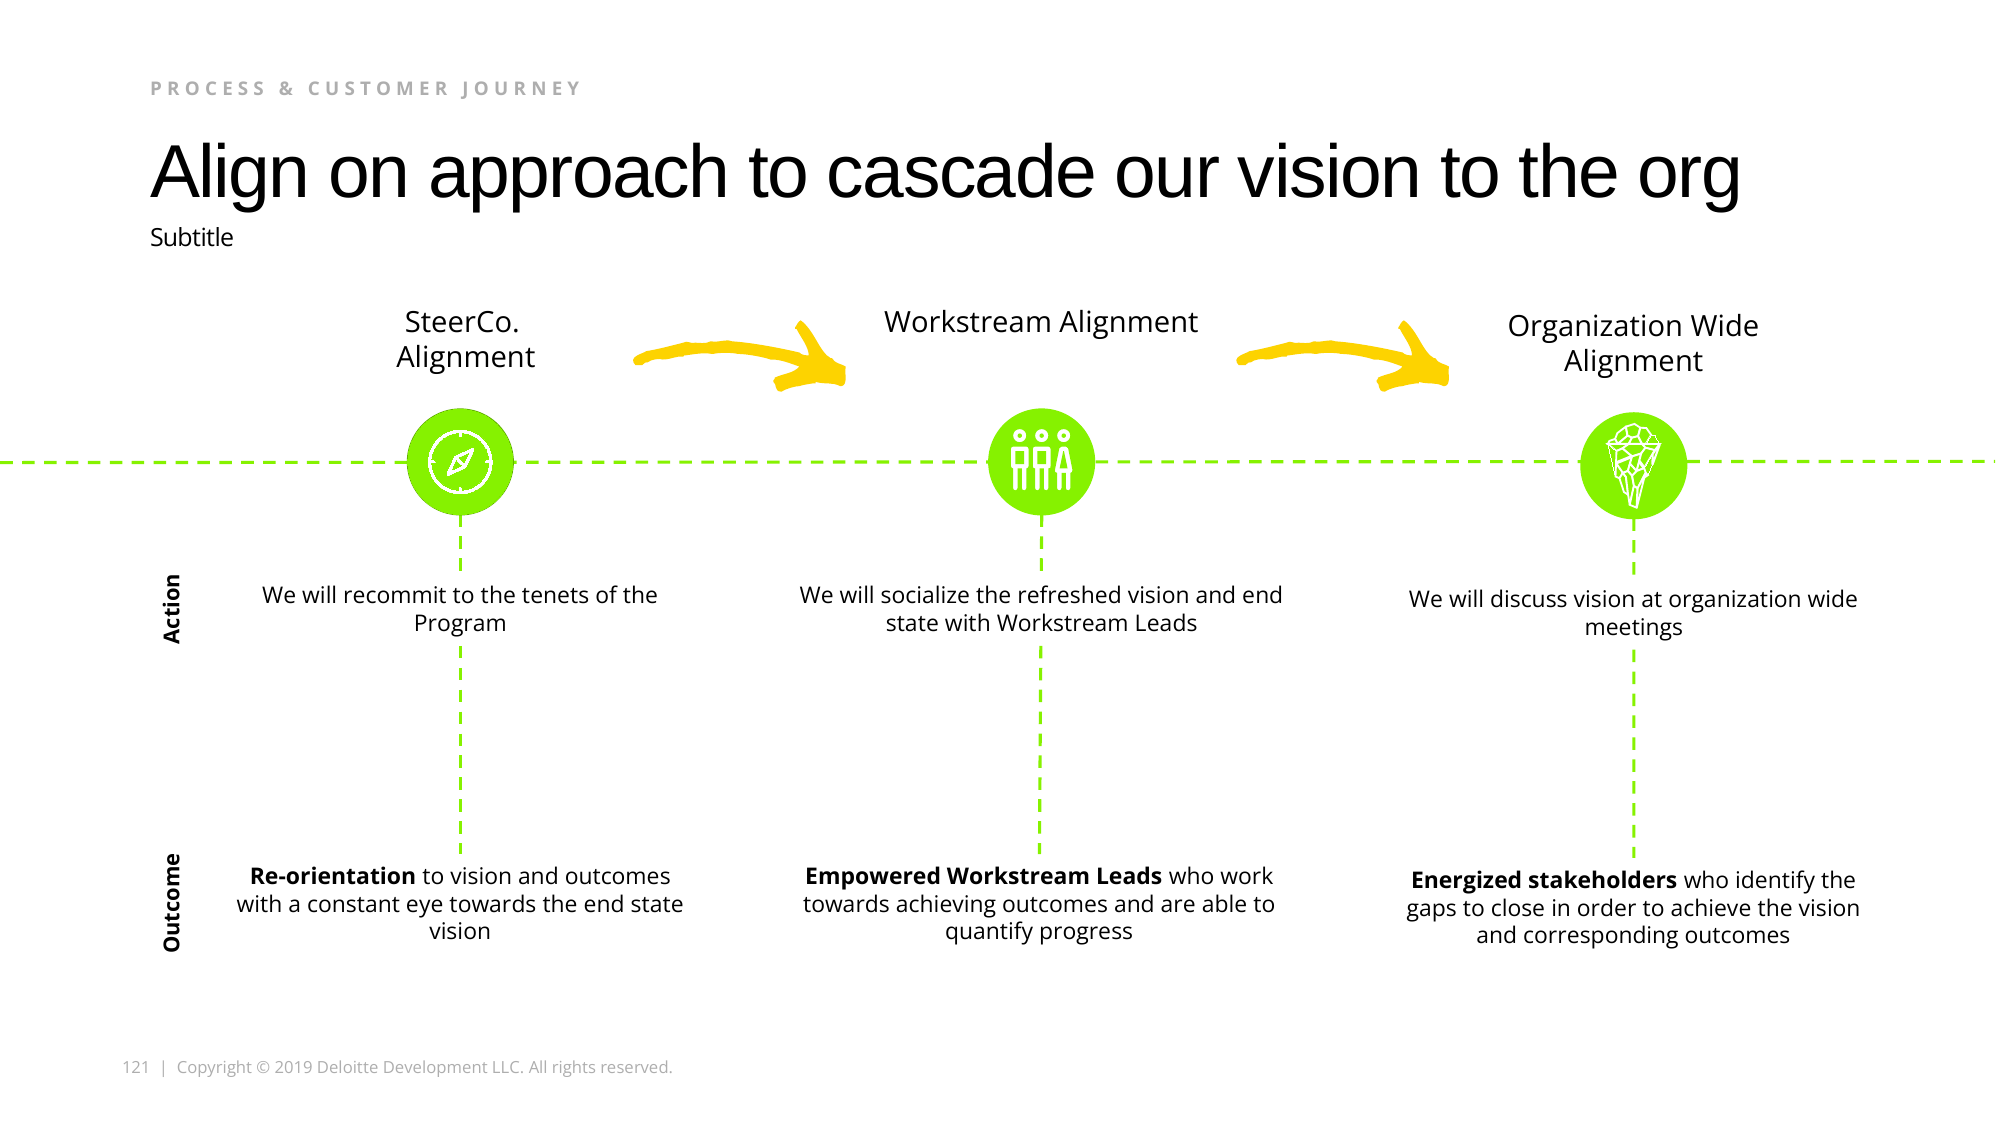

Process & customer journey
# Align on approach to cascade our vision to the org
Subtitle
SteerCo.
Alignment

We will recommit to the tenets of the Program
Re-orientation to vision and outcomes with a constant eye towards the end state vision
Workstream Alignment

We will socialize the refreshed vision and end state with Workstream Leads
Empowered Workstream Leads who work towards achieving outcomes and are able to quantify progress
Organization Wide
Alignment

We will discuss vision at organization wide meetings
Energized stakeholders who identify the gaps to close in order to achieve the vision and corresponding outcomes

Action
Outcome